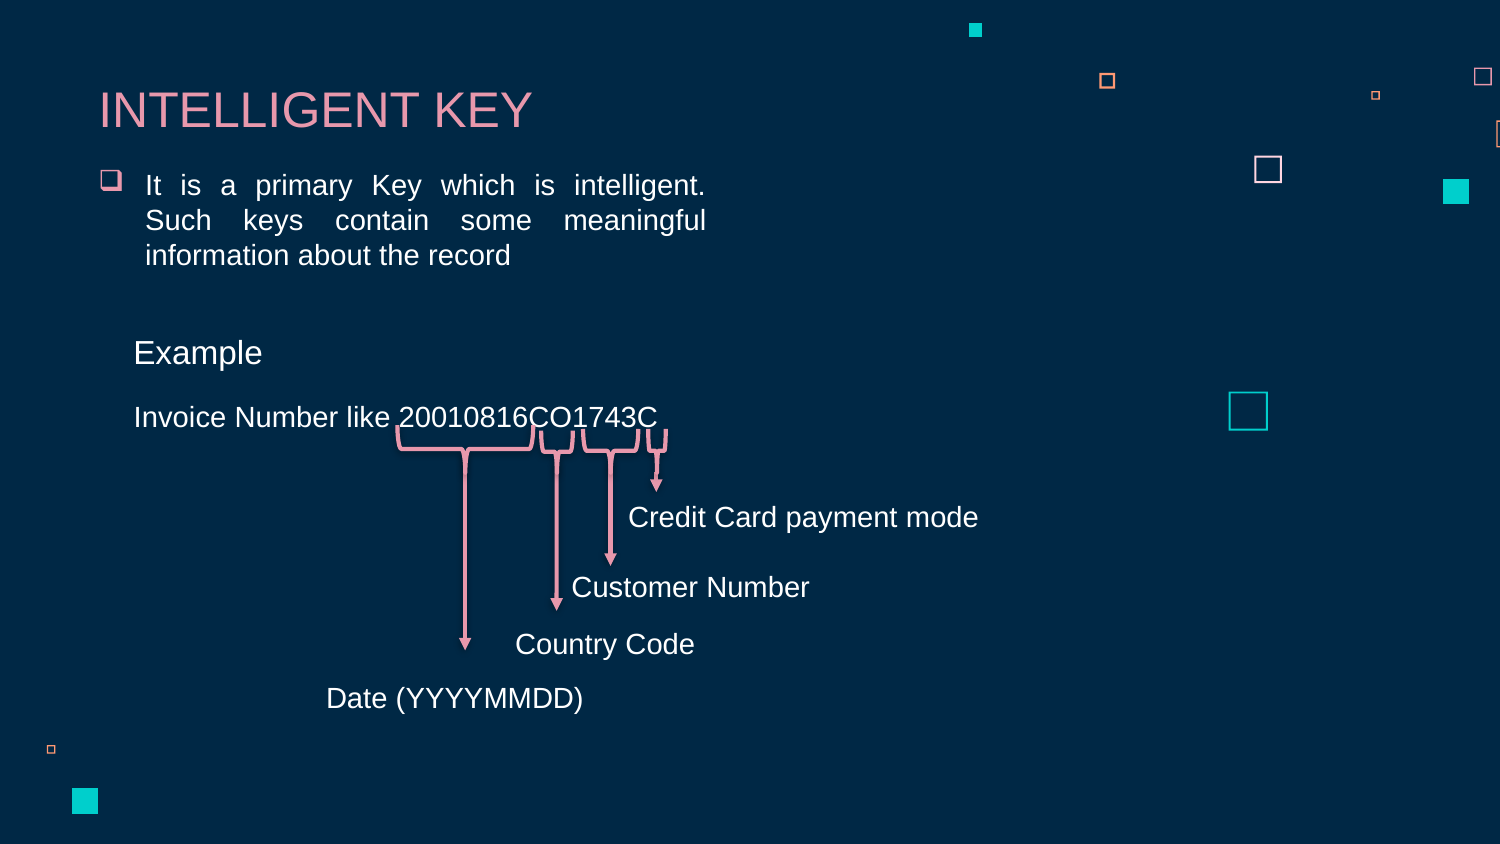

# INTELLIGENT KEY
It is a primary Key which is intelligent. Such keys contain some meaningful information about the record

Example

Invoice Number like 20010816CO1743C

Credit Card payment mode
Customer Number
Country Code
Date (YYYYMMDD)